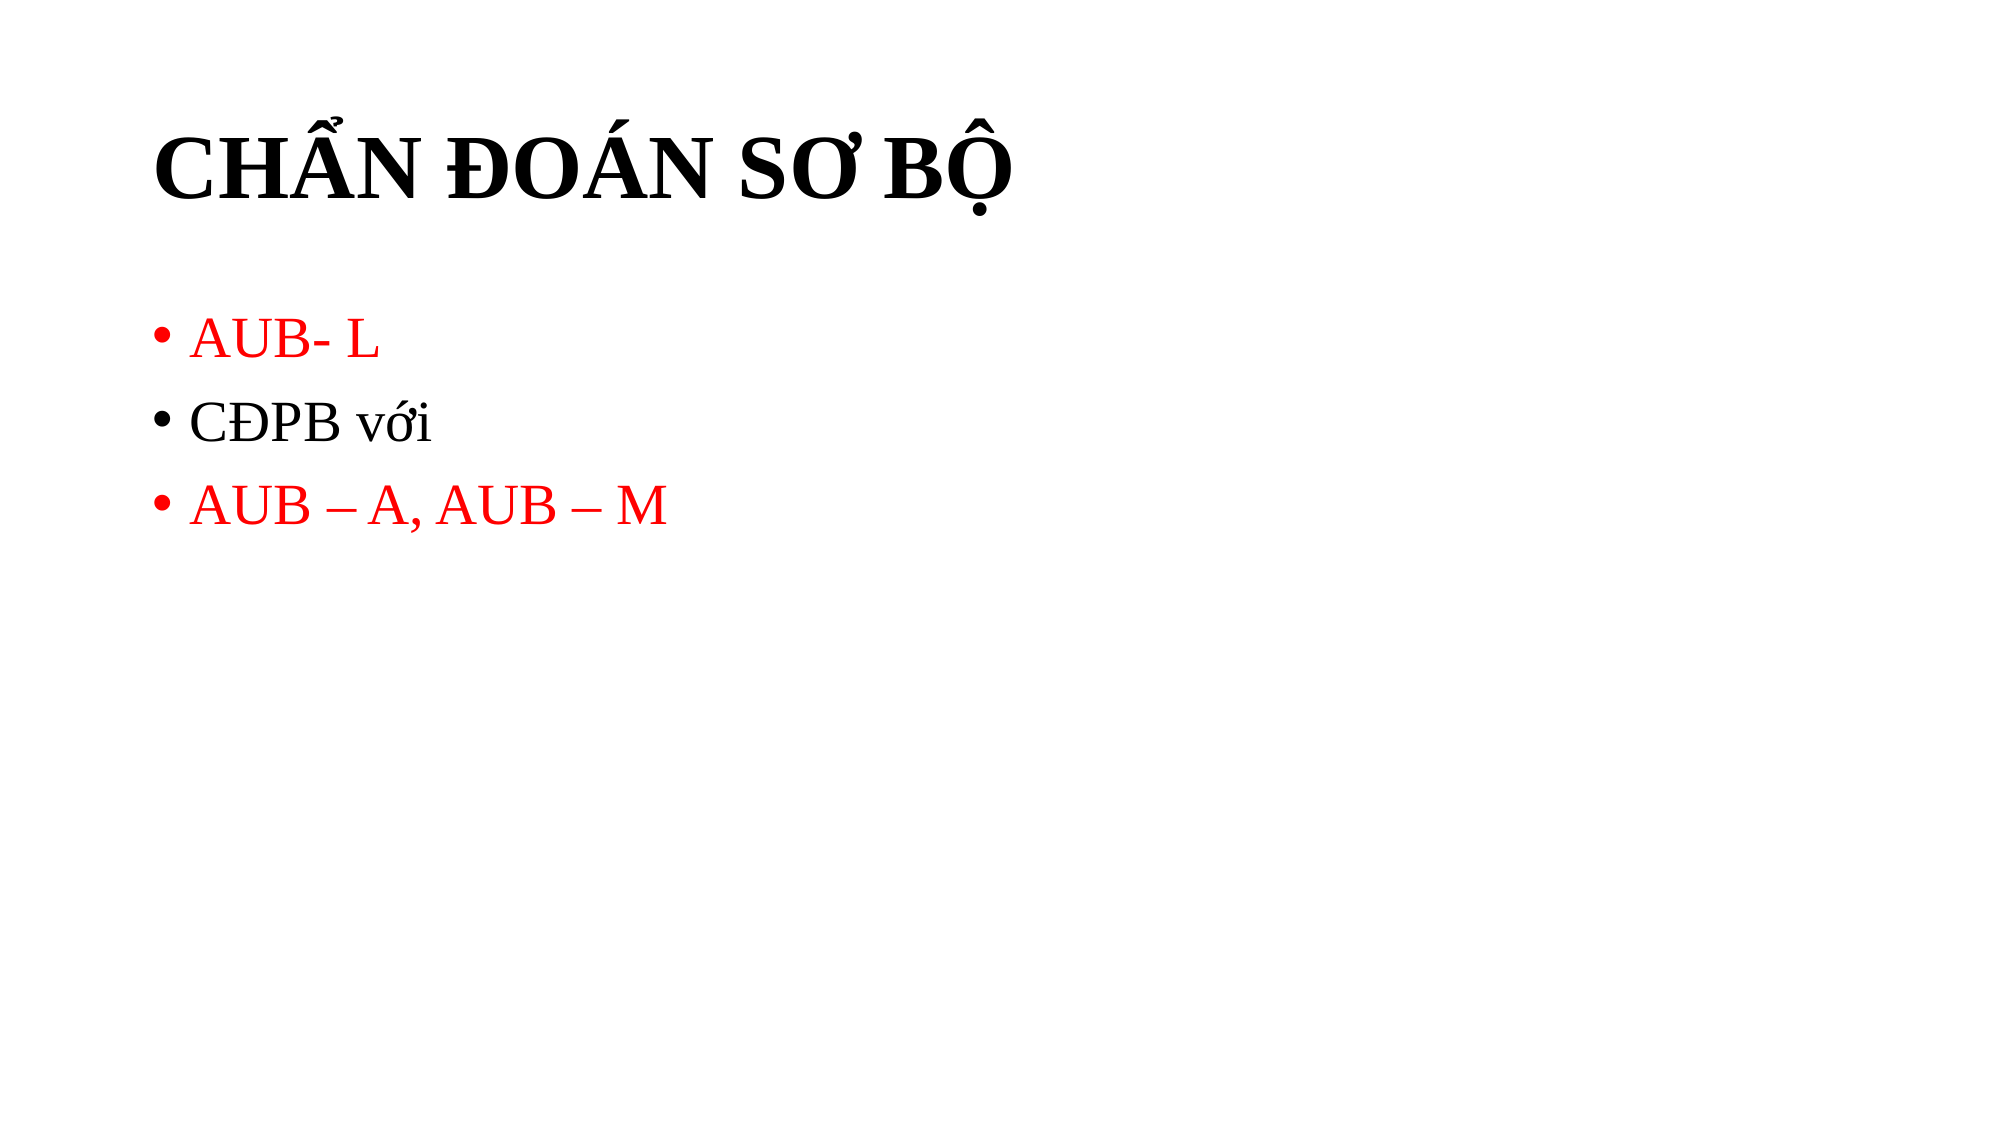

# CHẨN ĐOÁN SƠ BỘ
AUB- L
CĐPB với
AUB – A, AUB – M